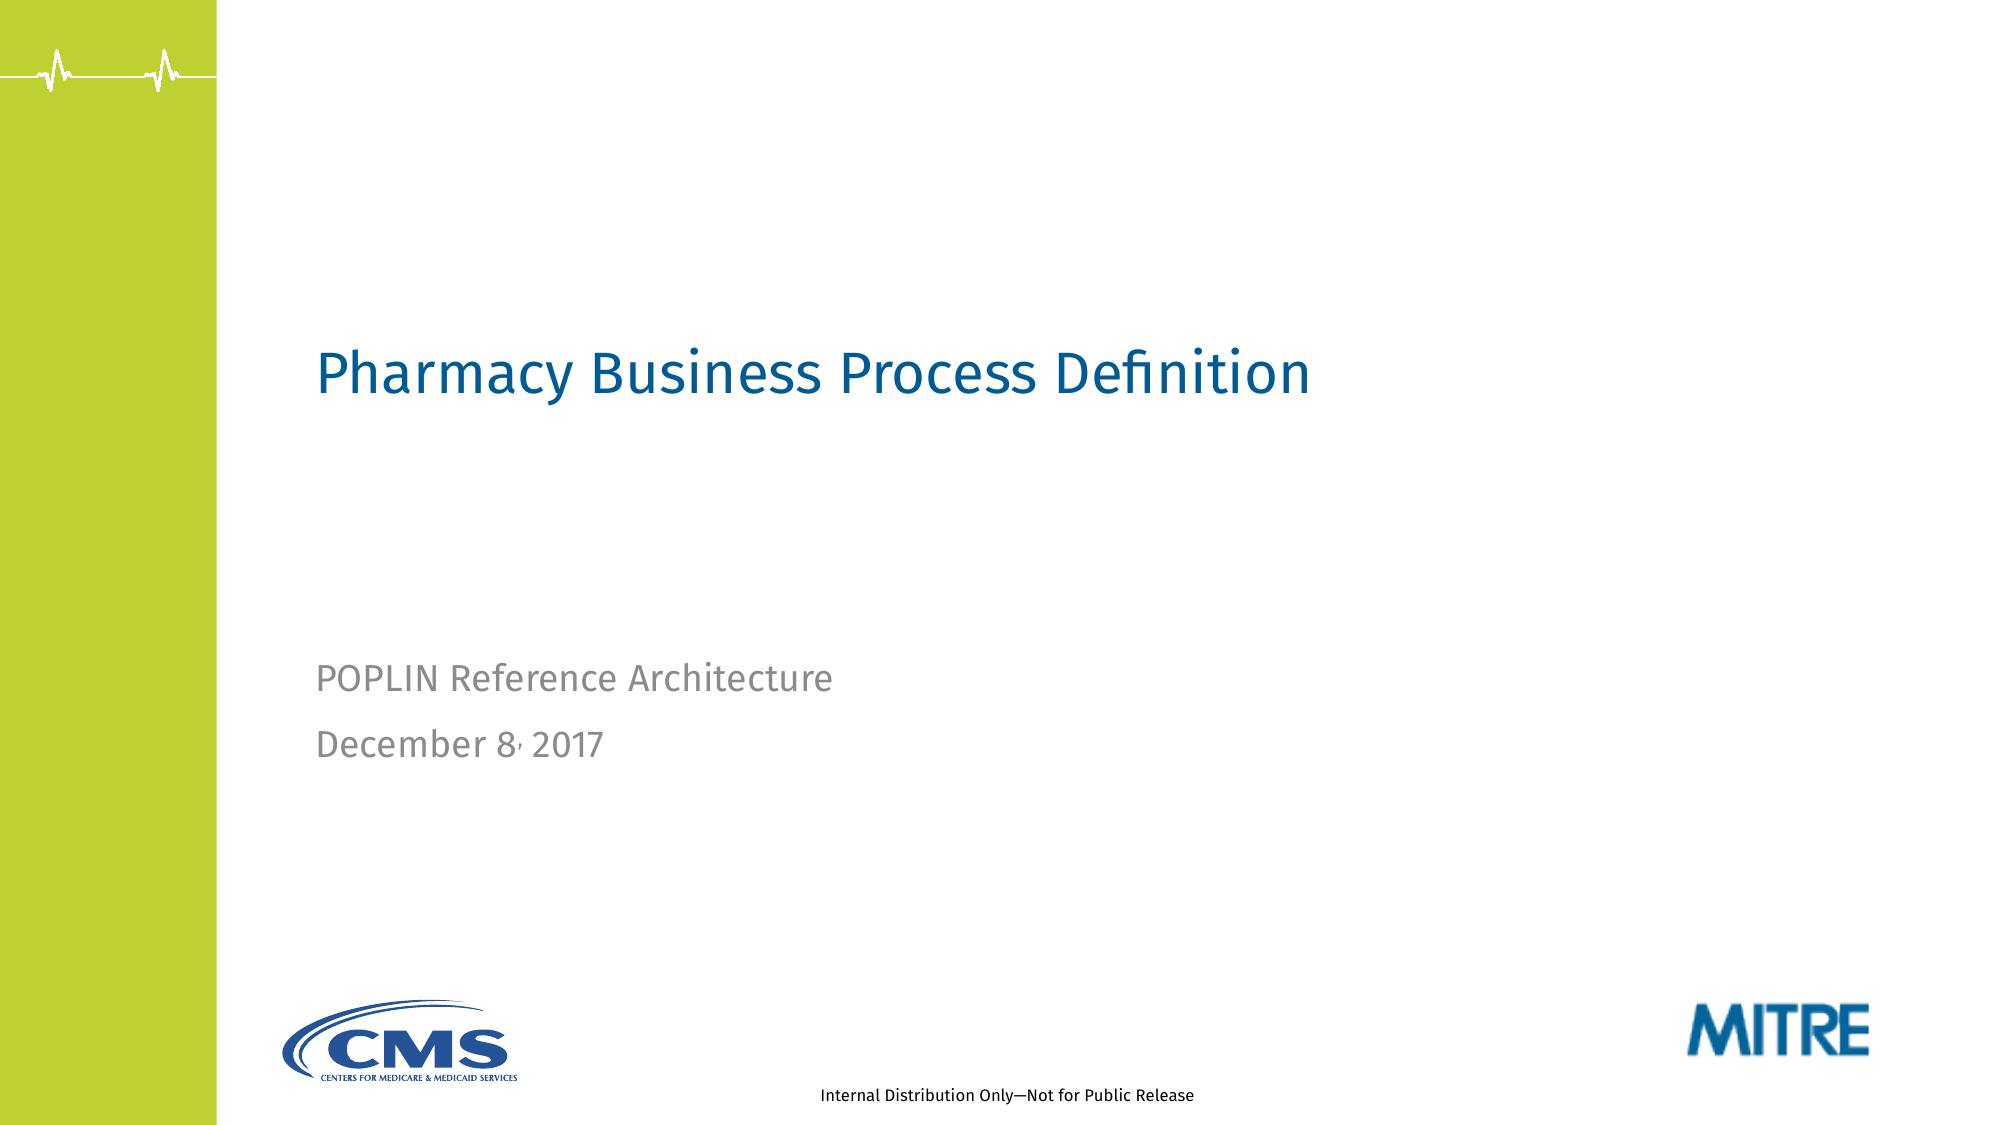

# Pharmacy Business Process Definition
POPLIN Reference Architecture
December 8, 2017